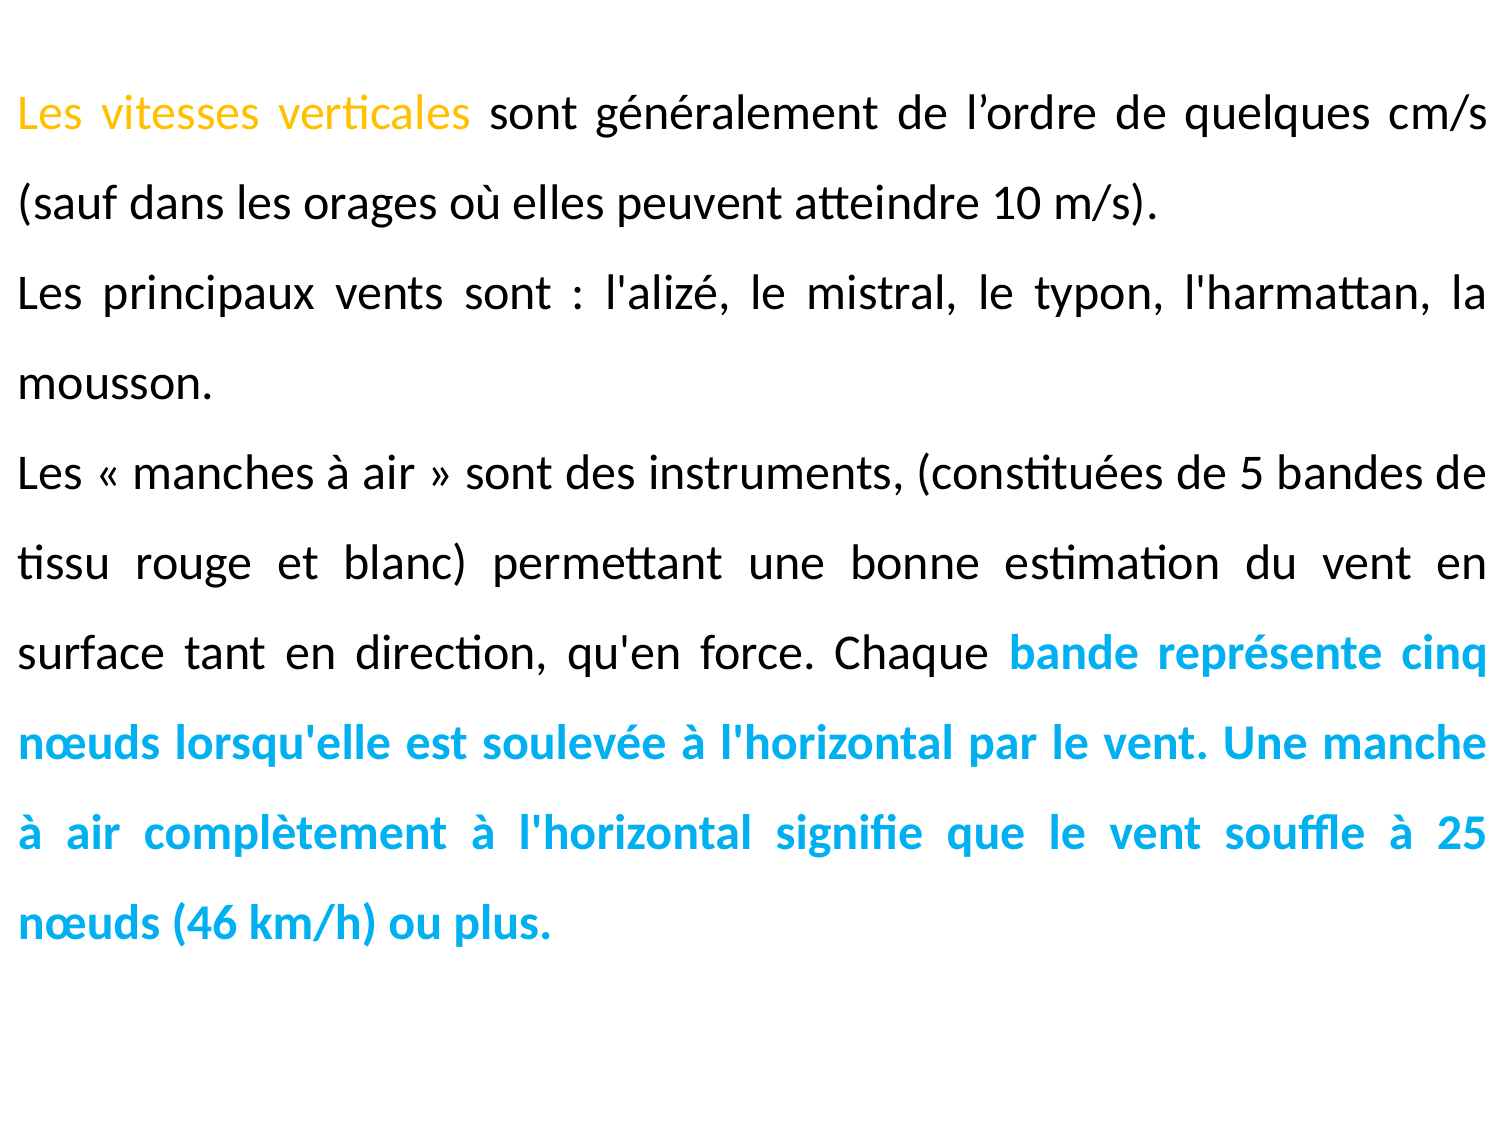

Les vitesses verticales sont généralement de l’ordre de quelques cm/s (sauf dans les orages où elles peuvent atteindre 10 m/s).
Les principaux vents sont : l'alizé, le mistral, le typon, l'harmattan, la mousson.
Les « manches à air » sont des instruments, (constituées de 5 bandes de tissu rouge et blanc) permettant une bonne estimation du vent en surface tant en direction, qu'en force. Chaque bande représente cinq nœuds lorsqu'elle est soulevée à l'horizontal par le vent. Une manche à air complètement à l'horizontal signifie que le vent souffle à 25 nœuds (46 km/h) ou plus.